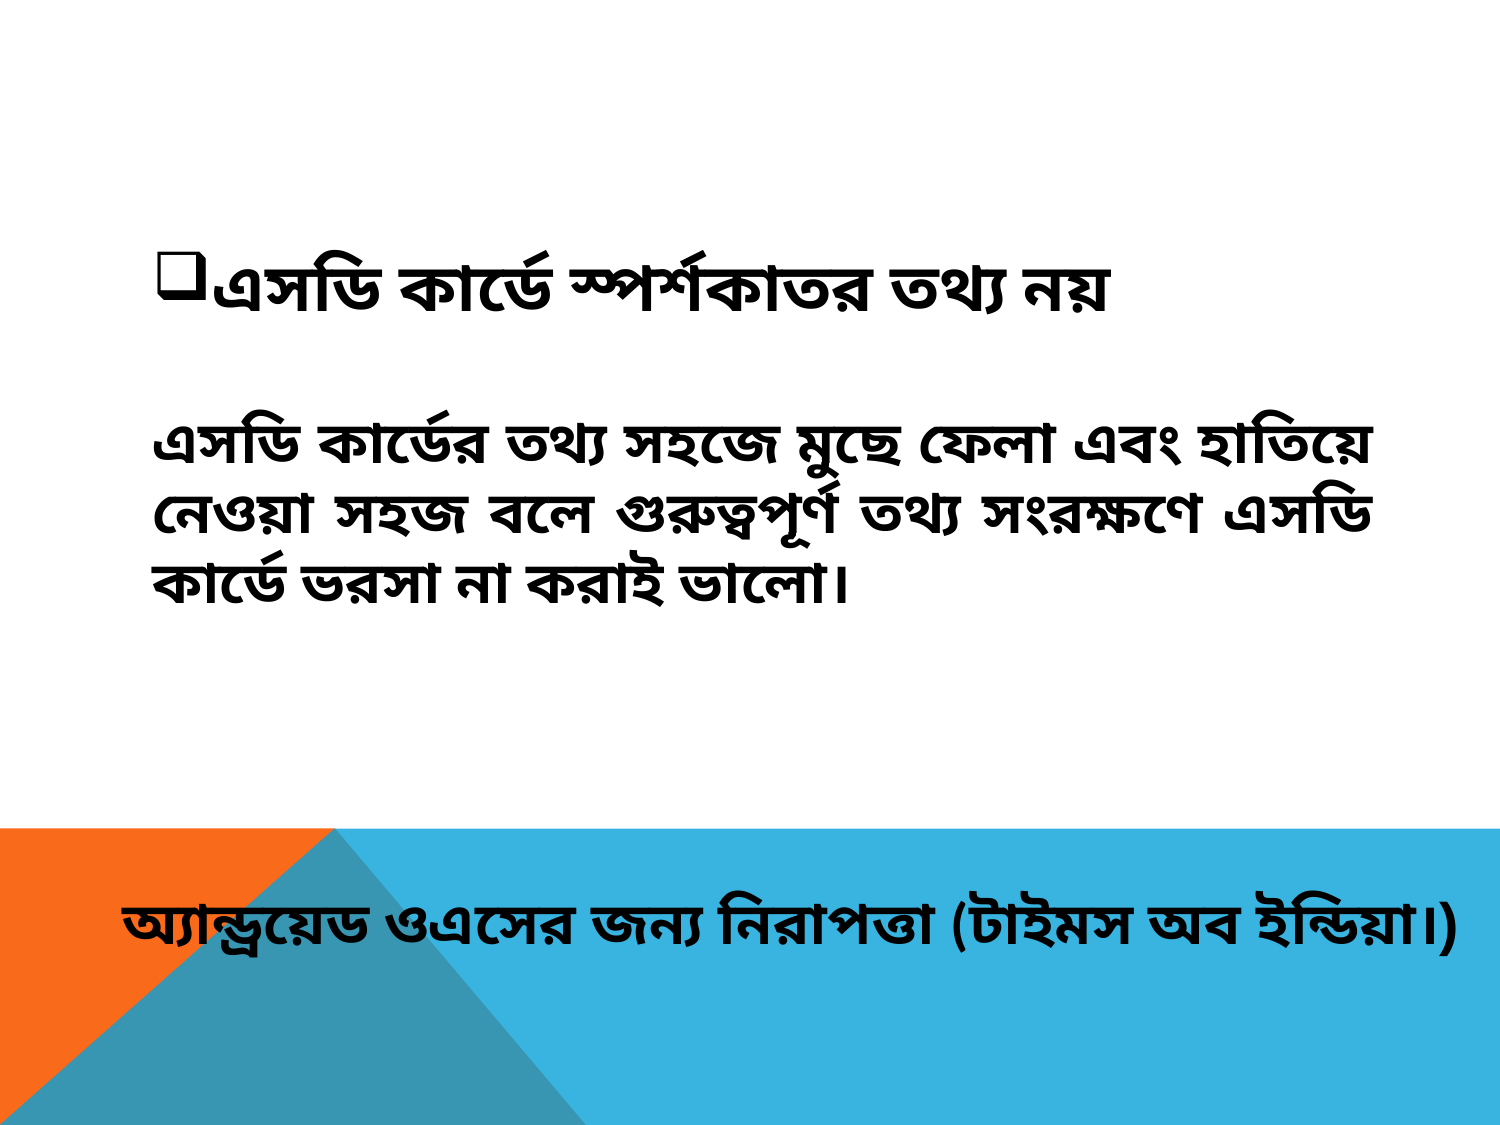

এসডি কার্ডে স্পর্শকাতর তথ্য নয়

এসডি কার্ডের তথ্য সহজে মুছে ফেলা এবং হাতিয়ে নেওয়া সহজ বলে গুরুত্বপূর্ণ তথ্য সংরক্ষণে এসডি কার্ডে ভরসা না করাই ভালো।
অ্যান্ড্রয়েড ওএসের জন্য নিরাপত্তা (টাইমস অব ইন্ডিয়া।)